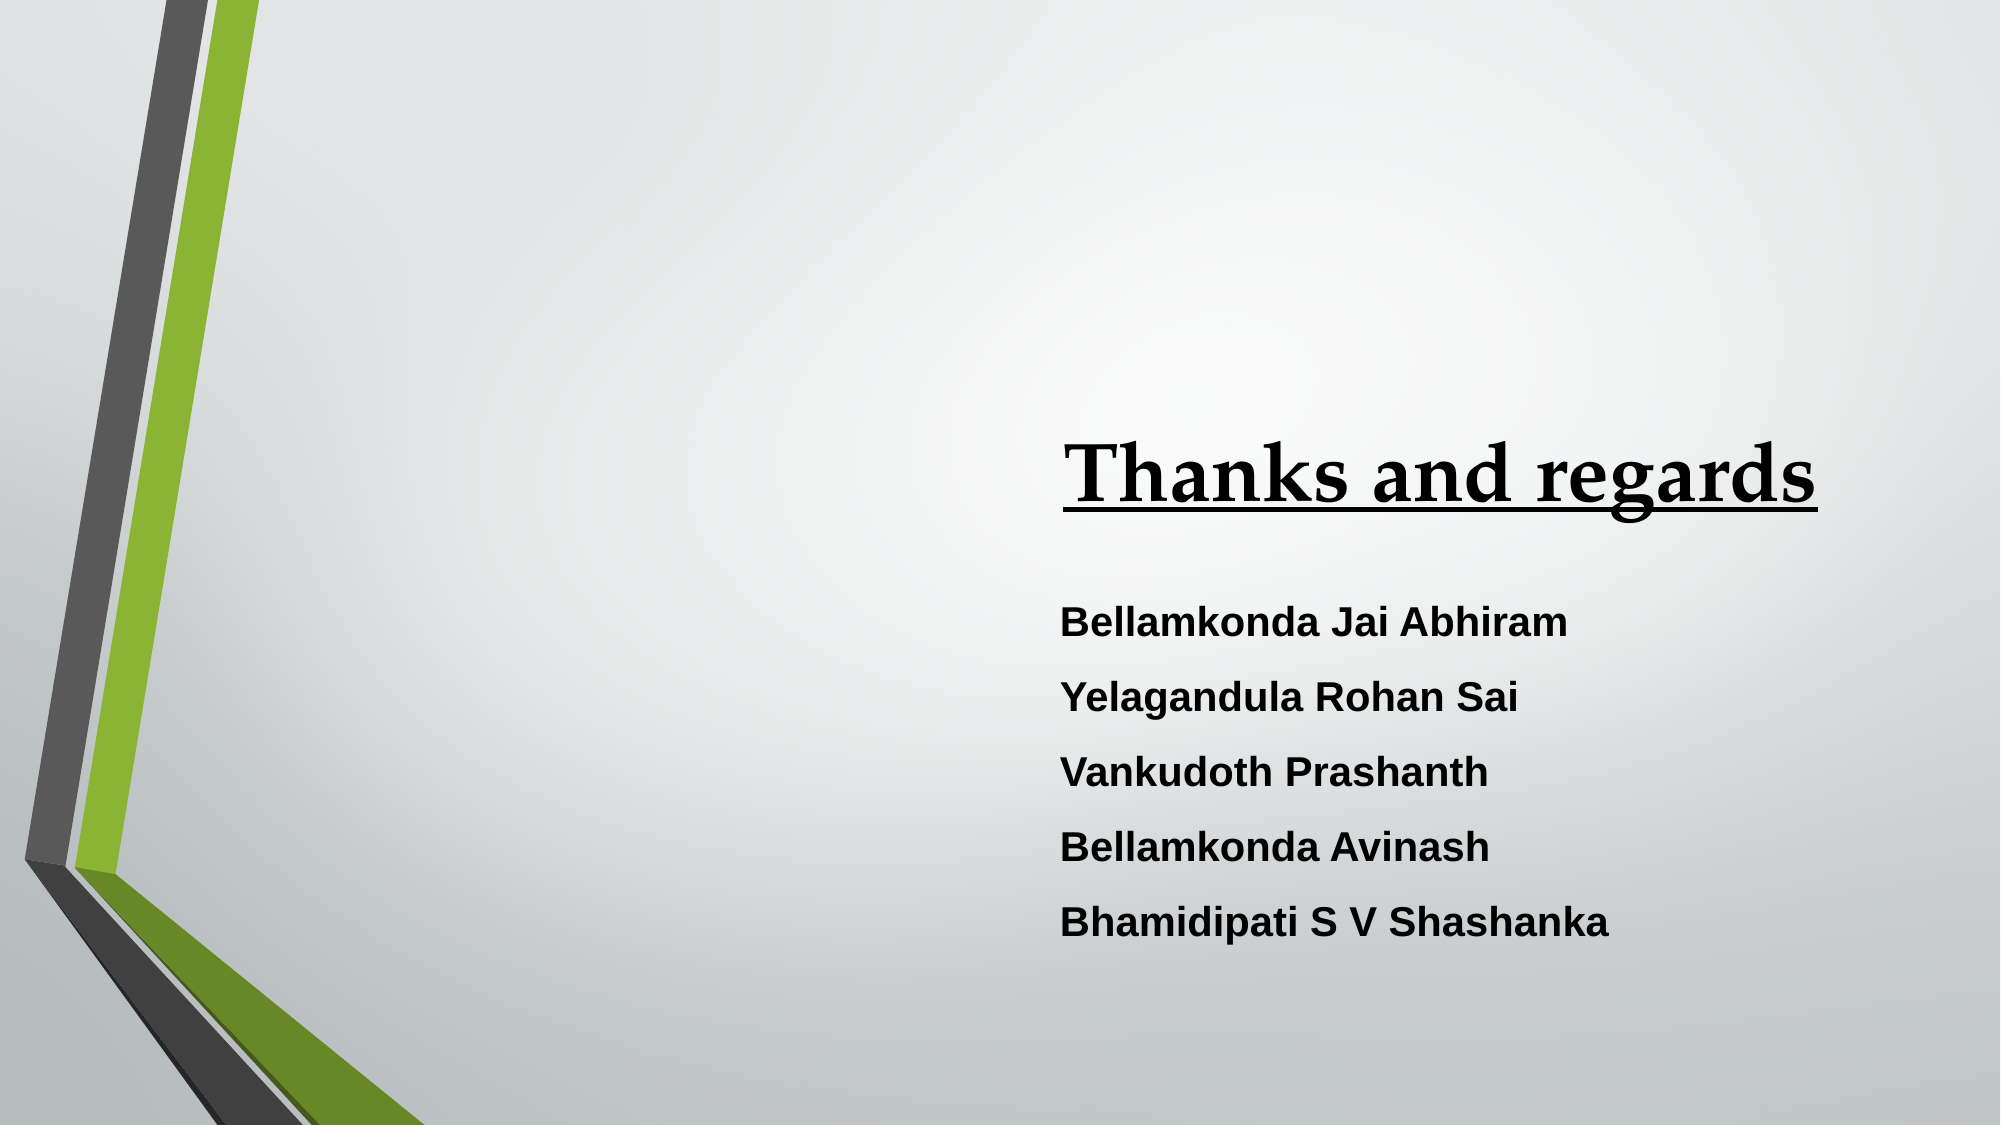

Thanks and regards
Bellamkonda Jai Abhiram
Yelagandula Rohan Sai
Vankudoth Prashanth
Bellamkonda Avinash
Bhamidipati S V Shashanka